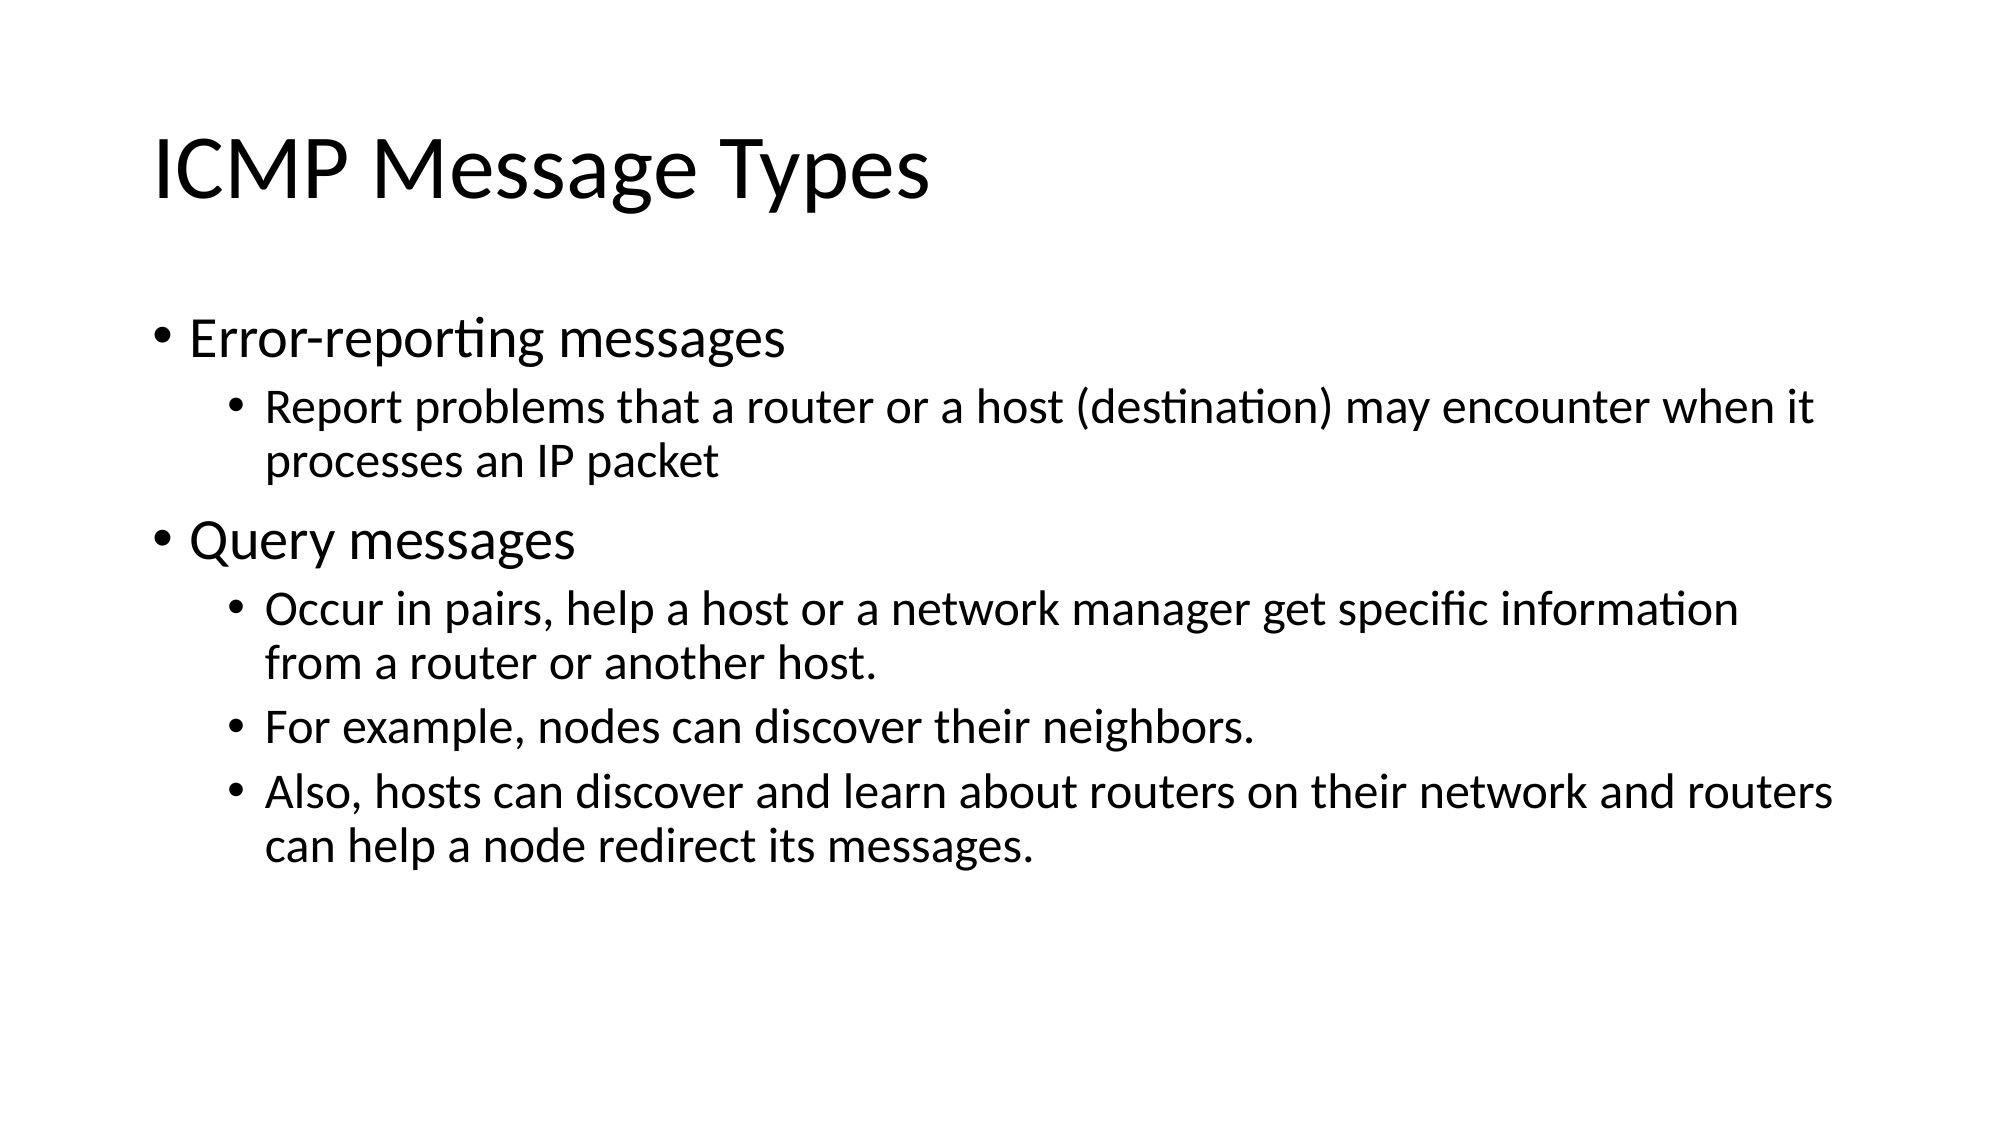

# ICMP Message Types
Error-reporting messages
Report problems that a router or a host (destination) may encounter when it processes an IP packet
Query messages
Occur in pairs, help a host or a network manager get specific information from a router or another host.
For example, nodes can discover their neighbors.
Also, hosts can discover and learn about routers on their network and routers can help a node redirect its messages.